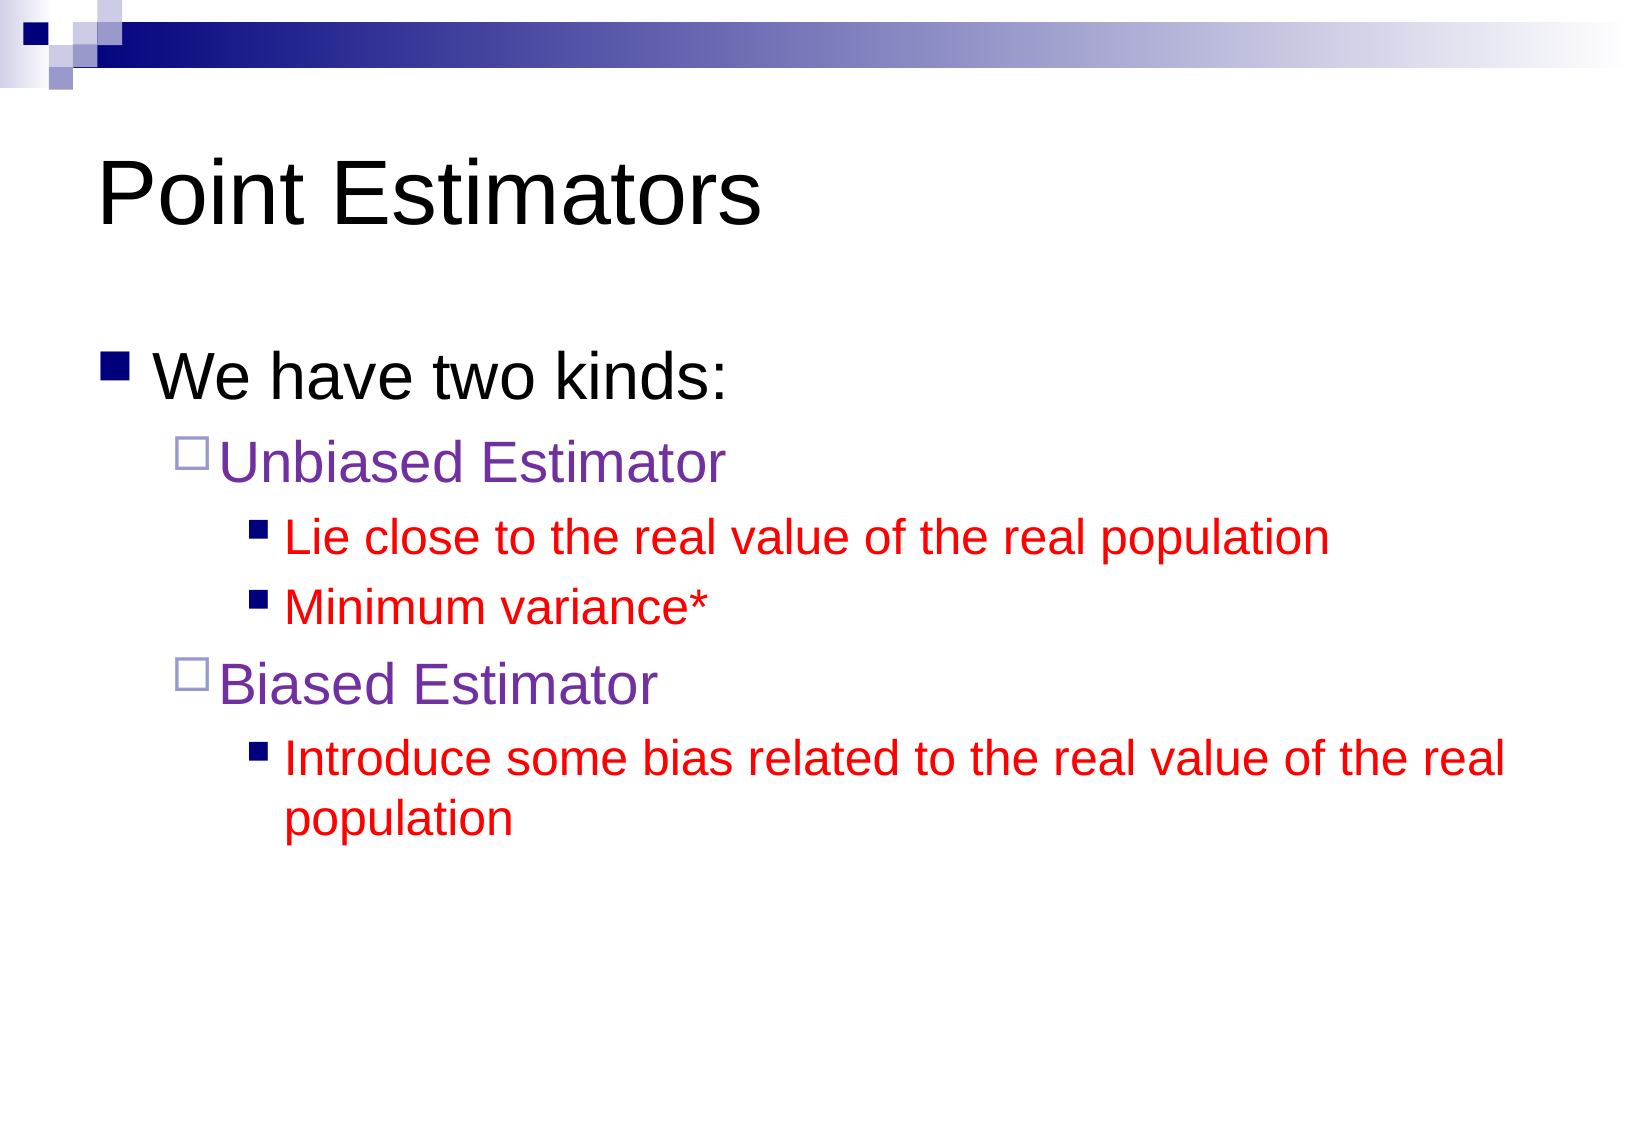

# Point Estimators
We have two kinds:
Unbiased Estimator
Lie close to the real value of the real population
Minimum variance*
Biased Estimator
Introduce some bias related to the real value of the real population